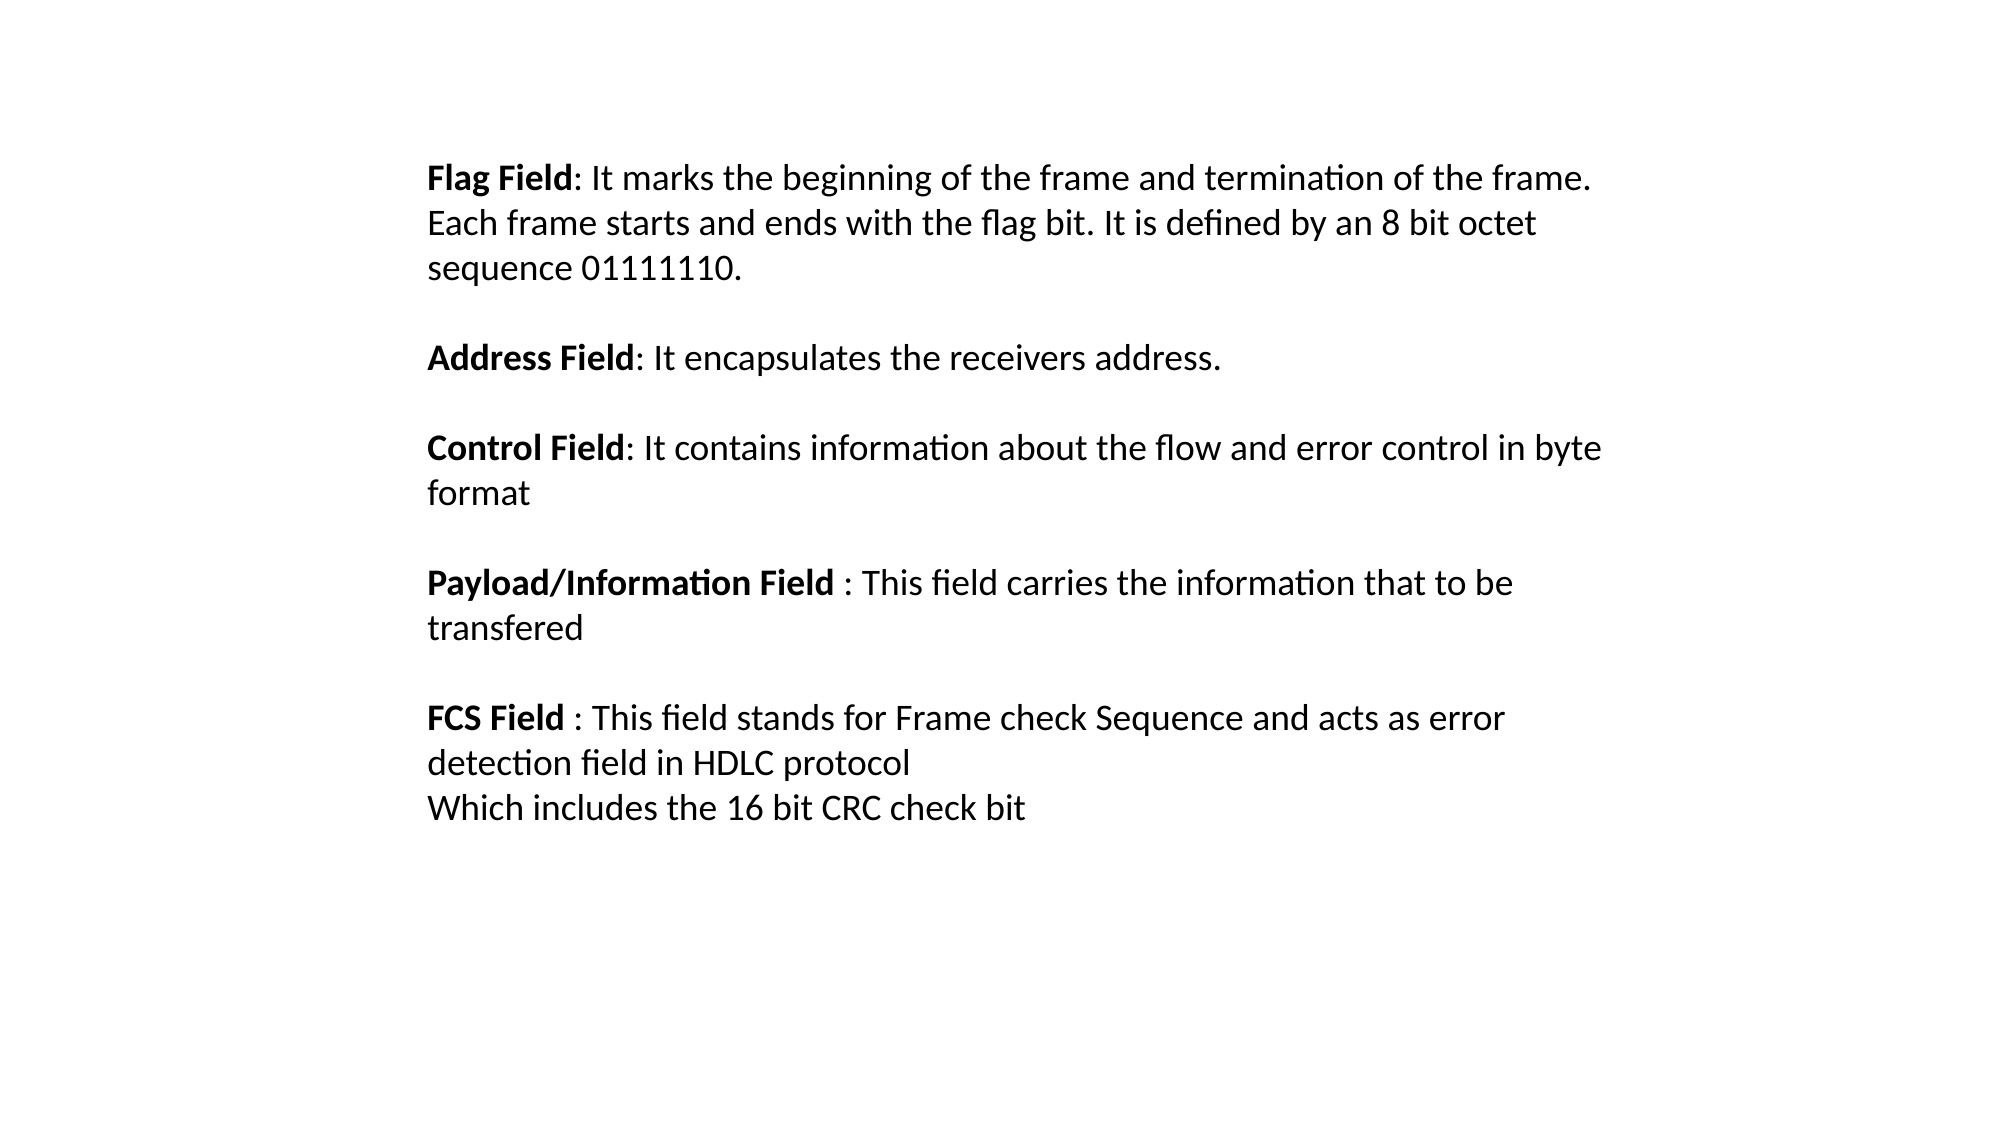

Flag Field: It marks the beginning of the frame and termination of the frame. Each frame starts and ends with the flag bit. It is defined by an 8 bit octet sequence 01111110.

Address Field: It encapsulates the receivers address.

Control Field: It contains information about the flow and error control in byte format

Payload/Information Field : This field carries the information that to be transfered

FCS Field : This field stands for Frame check Sequence and acts as error detection field in HDLC protocol
Which includes the 16 bit CRC check bit